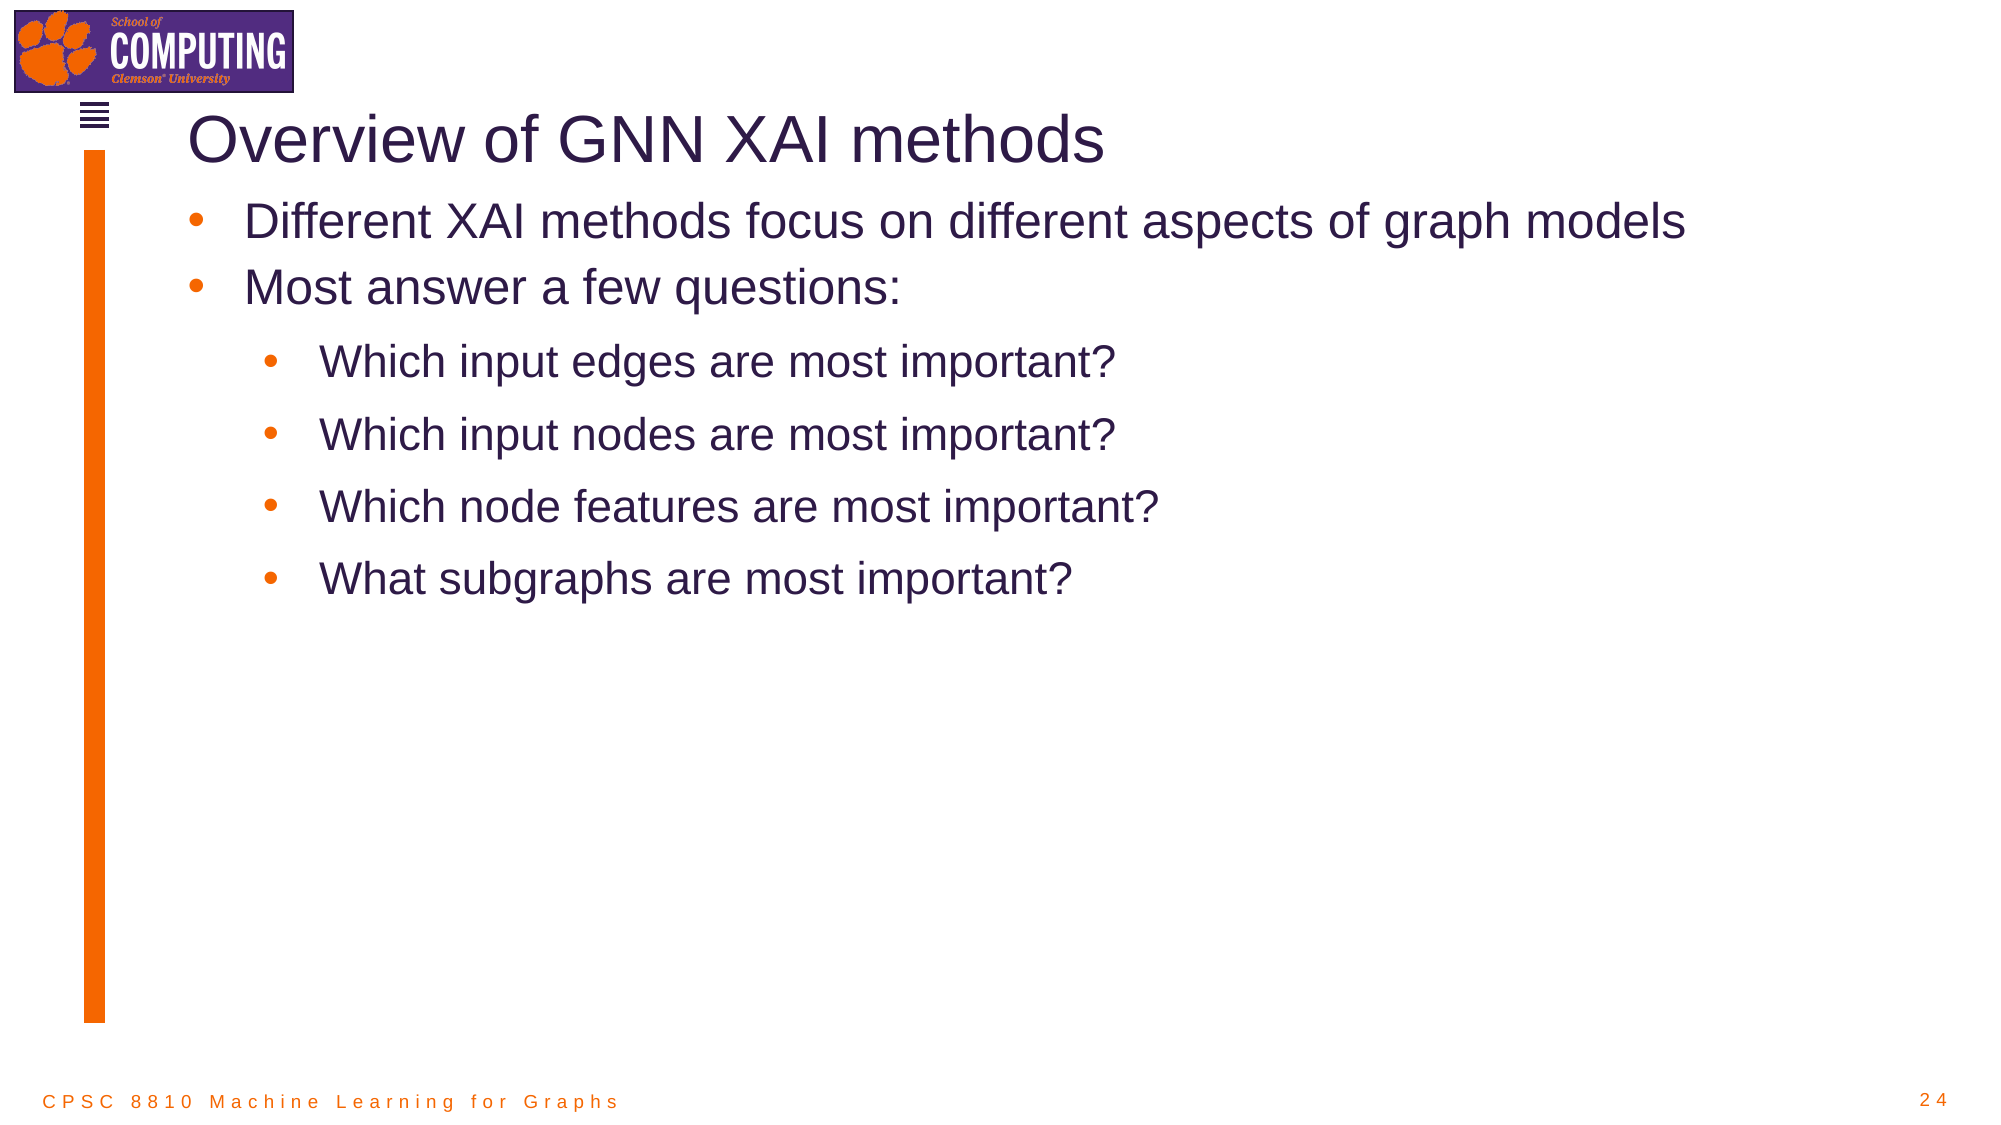

# Overview of GNN XAI methods
Different XAI methods focus on different aspects of graph models
Most answer a few questions:
Which input edges are most important?
Which input nodes are most important?
Which node features are most important?
What subgraphs are most important?